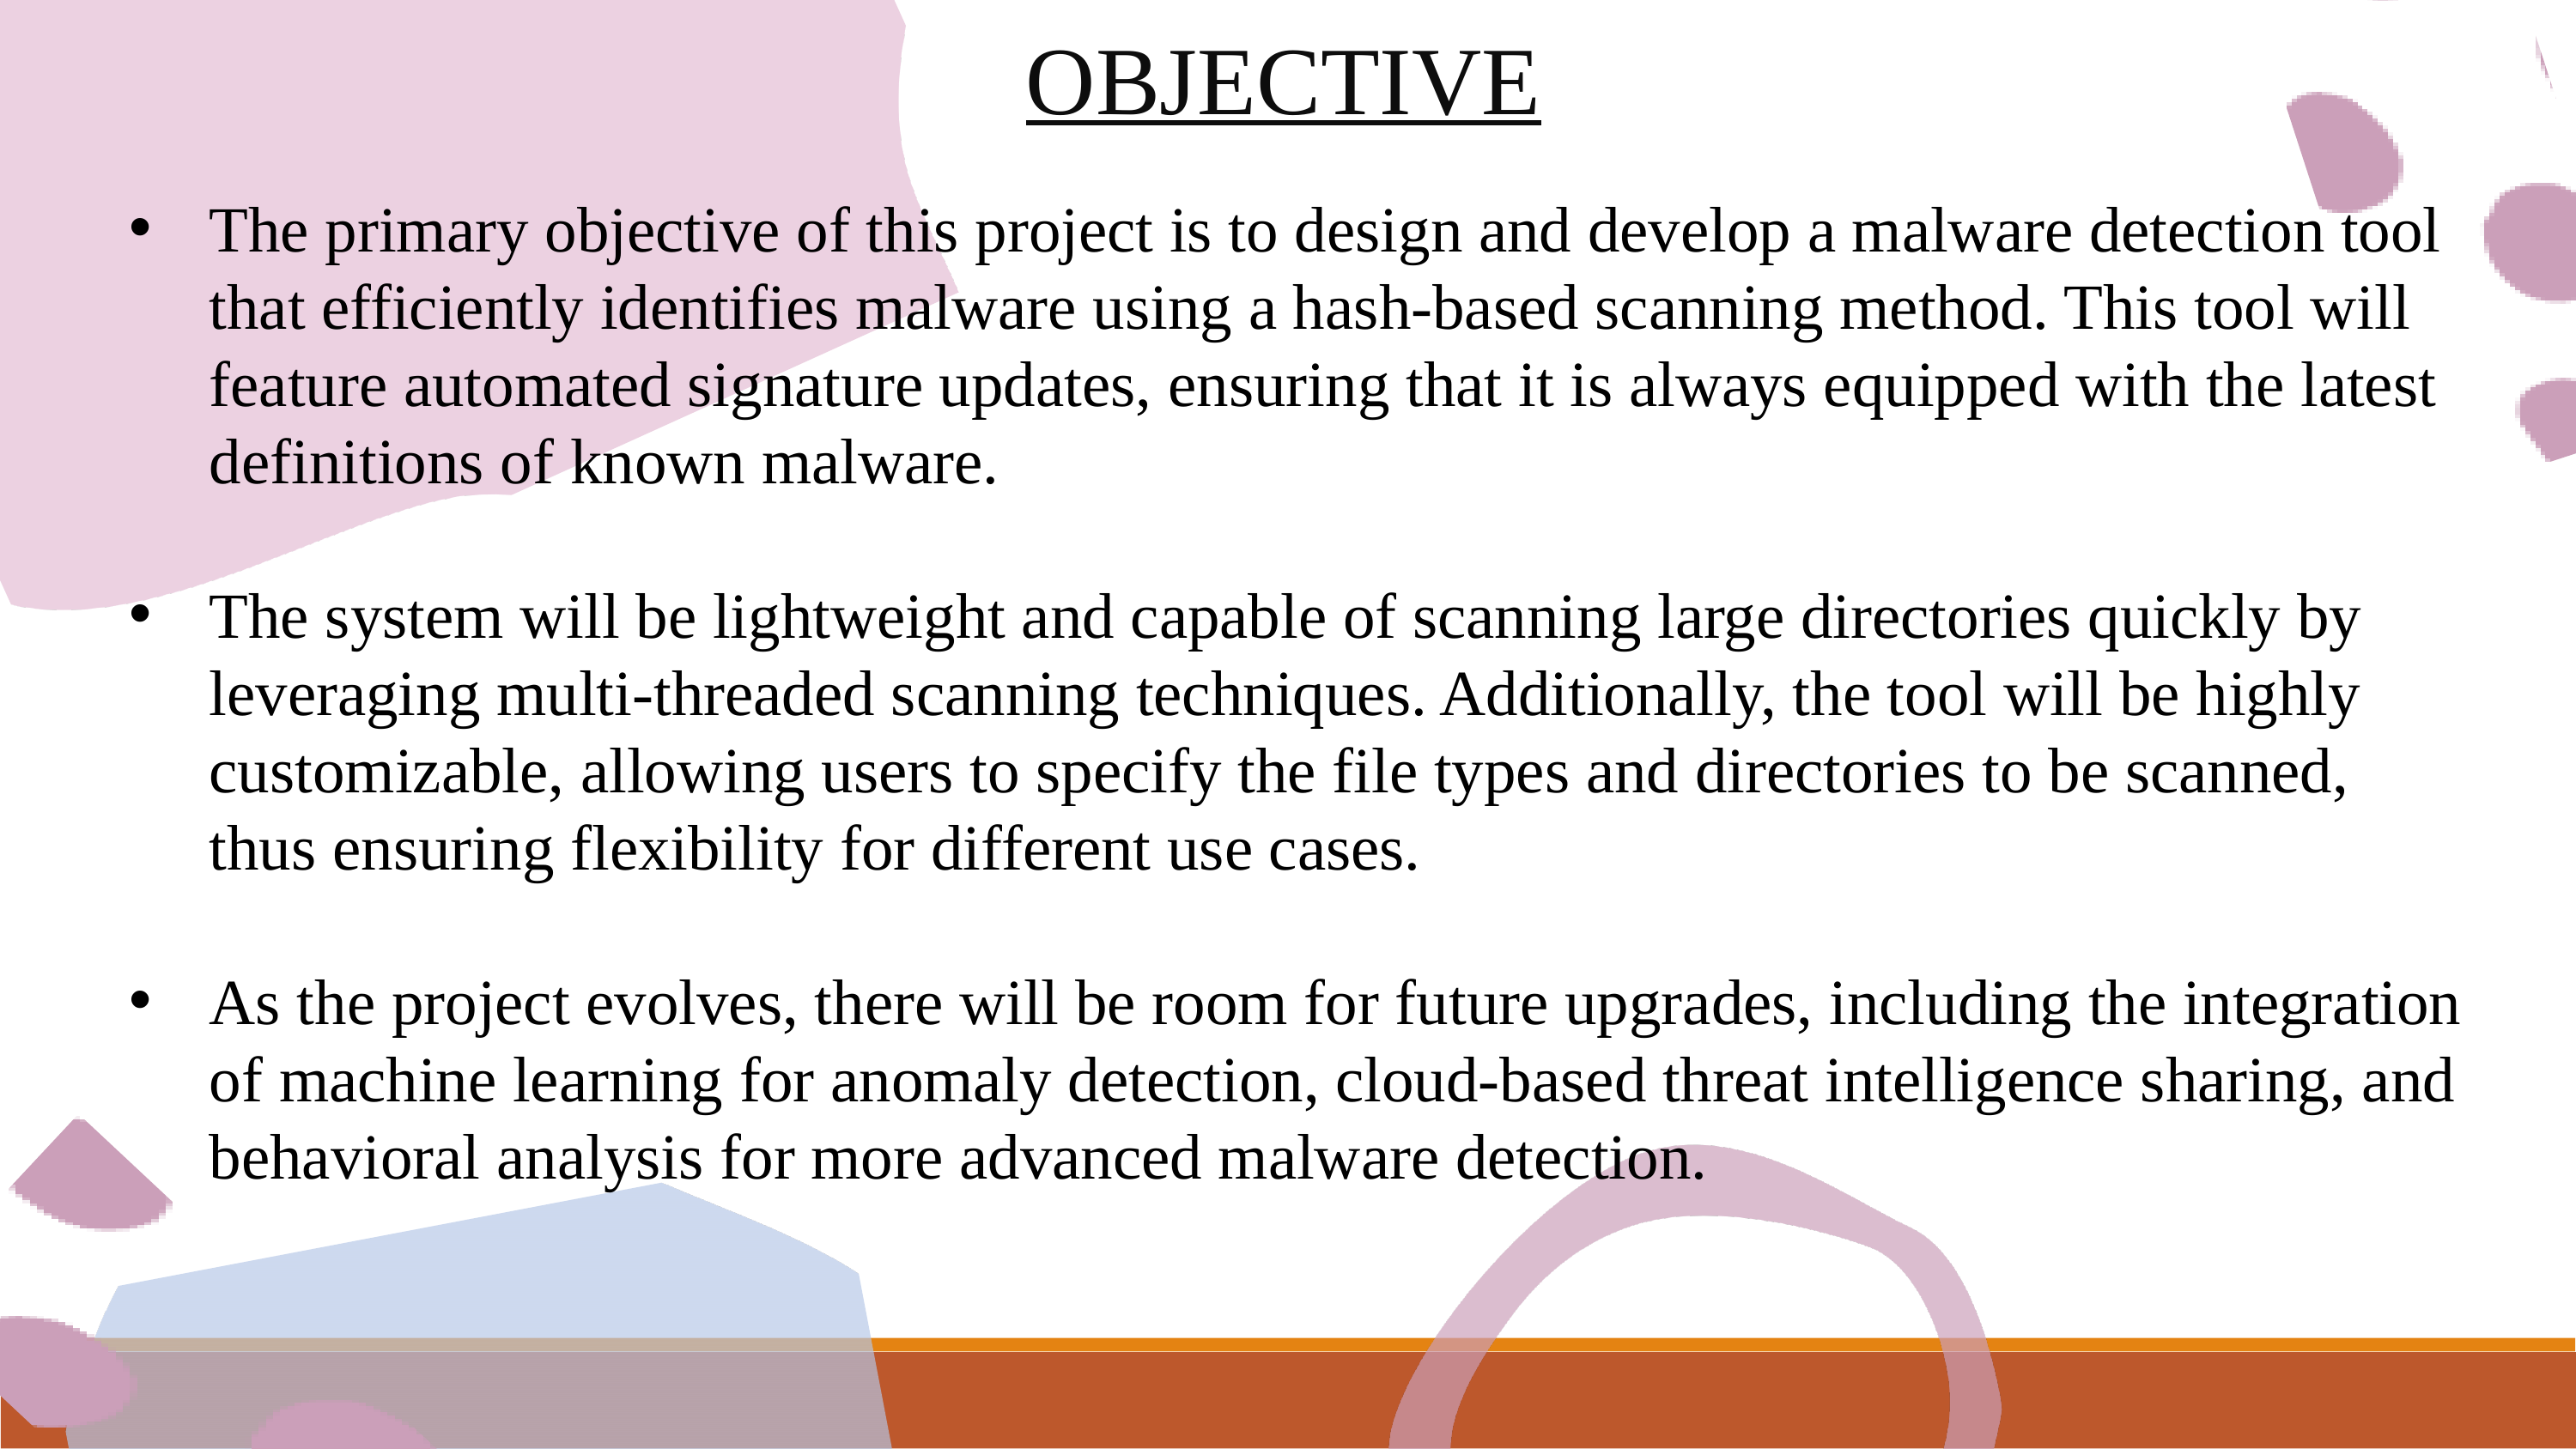

OBJECTIVE
The primary objective of this project is to design and develop a malware detection tool that efficiently identifies malware using a hash-based scanning method. This tool will feature automated signature updates, ensuring that it is always equipped with the latest definitions of known malware.

The system will be lightweight and capable of scanning large directories quickly by leveraging multi-threaded scanning techniques. Additionally, the tool will be highly customizable, allowing users to specify the file types and directories to be scanned, thus ensuring flexibility for different use cases.

As the project evolves, there will be room for future upgrades, including the integration of machine learning for anomaly detection, cloud-based threat intelligence sharing, and behavioral analysis for more advanced malware detection.